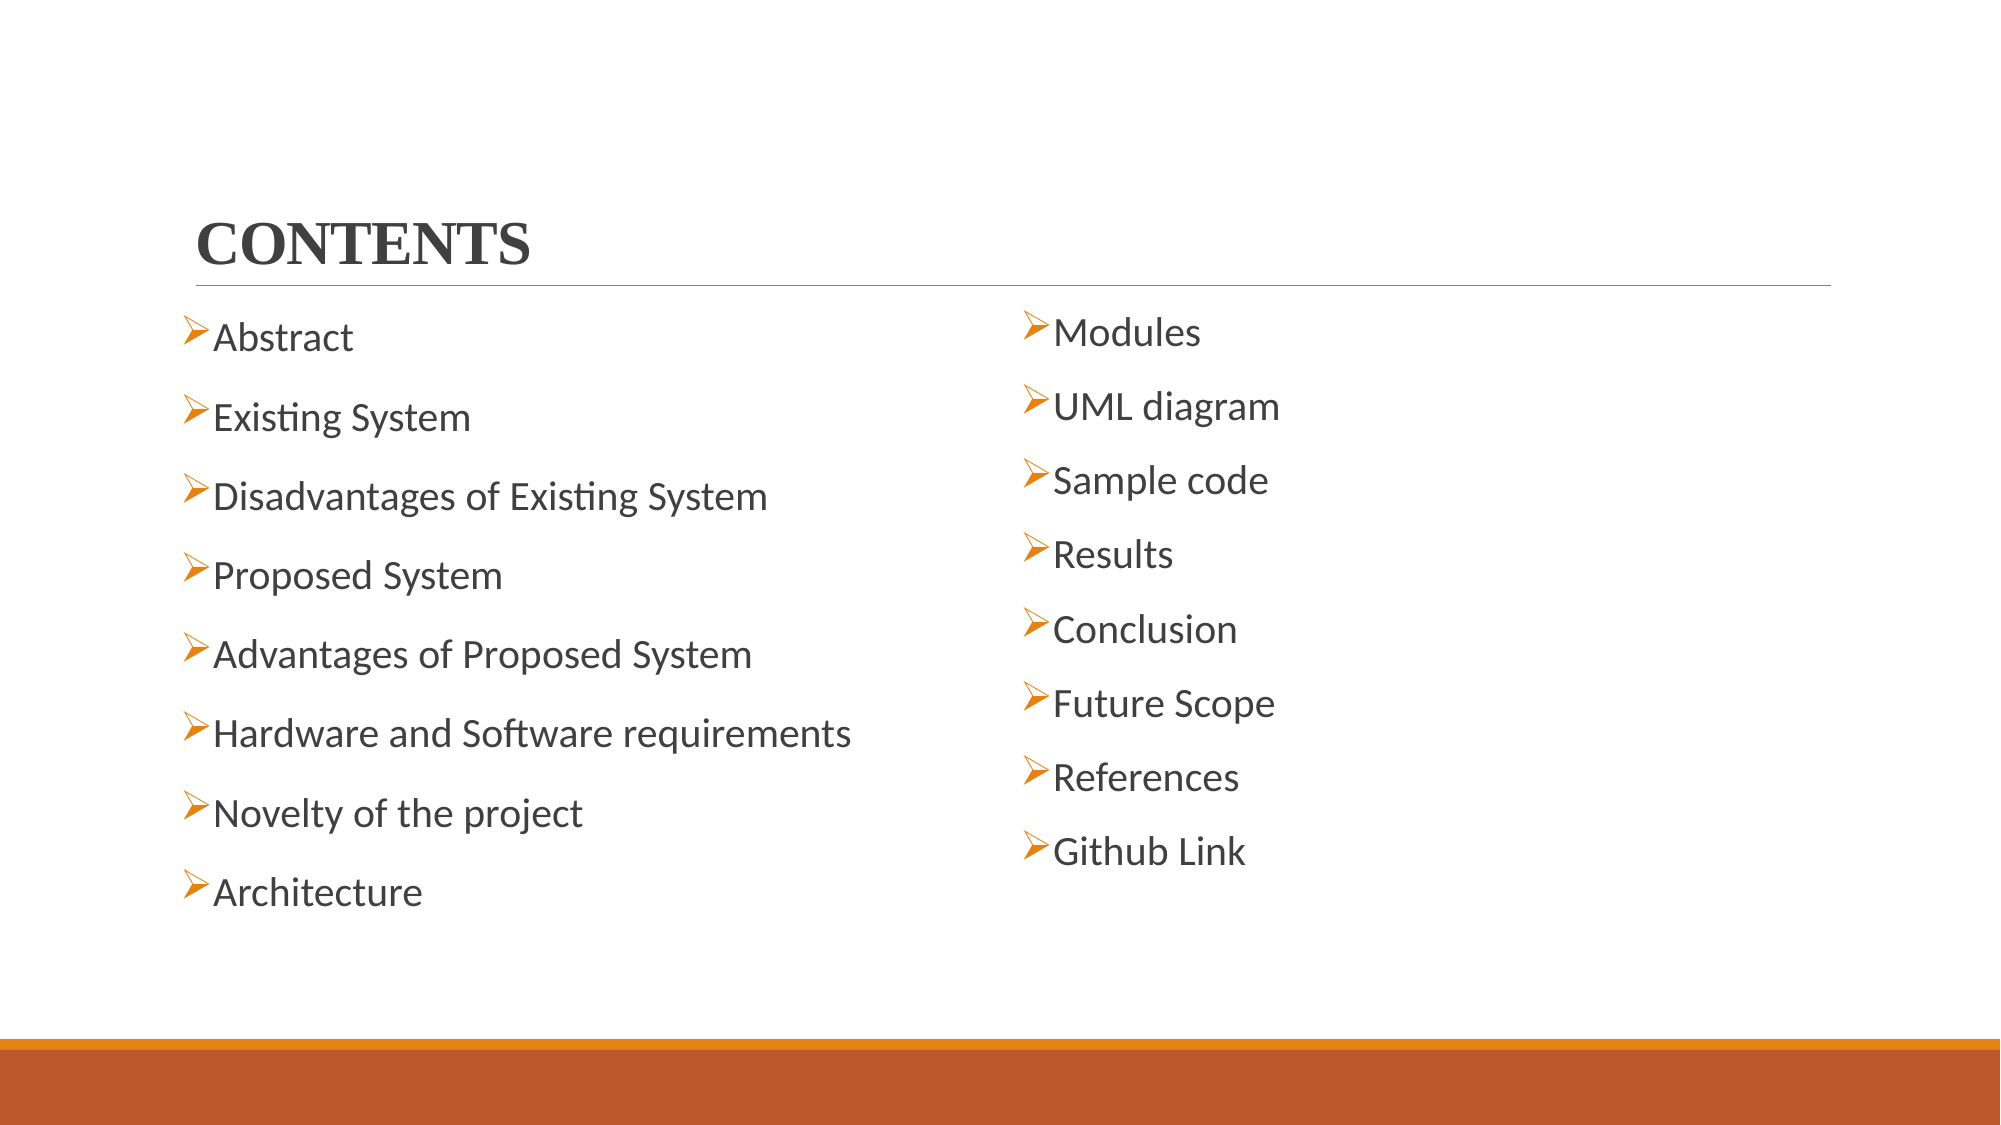

# CONTENTS
Abstract
Existing System
Disadvantages of Existing System
Proposed System
Advantages of Proposed System
Hardware and Software requirements
Novelty of the project
Architecture

Modules
UML diagram
Sample code
Results
Conclusion
Future Scope
References
Github Link